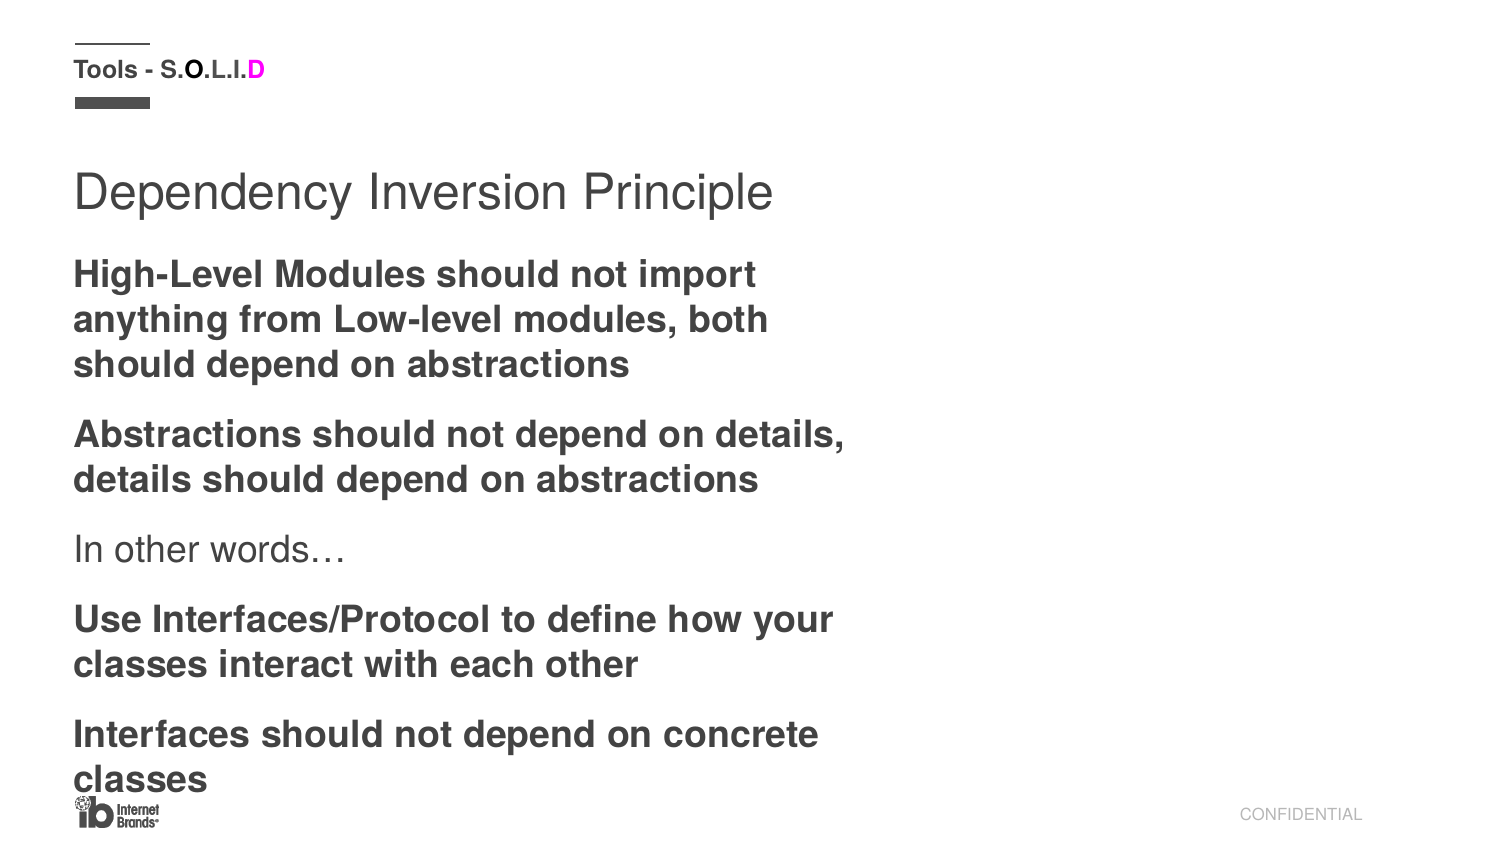

Tools - S.O.L.I.D
# Dependency Inversion Principle
High-Level Modules should not import anything from Low-level modules, both should depend on abstractions
Abstractions should not depend on details, details should depend on abstractions
In other words…
Use Interfaces/Protocol to define how your classes interact with each other
Interfaces should not depend on concrete classes